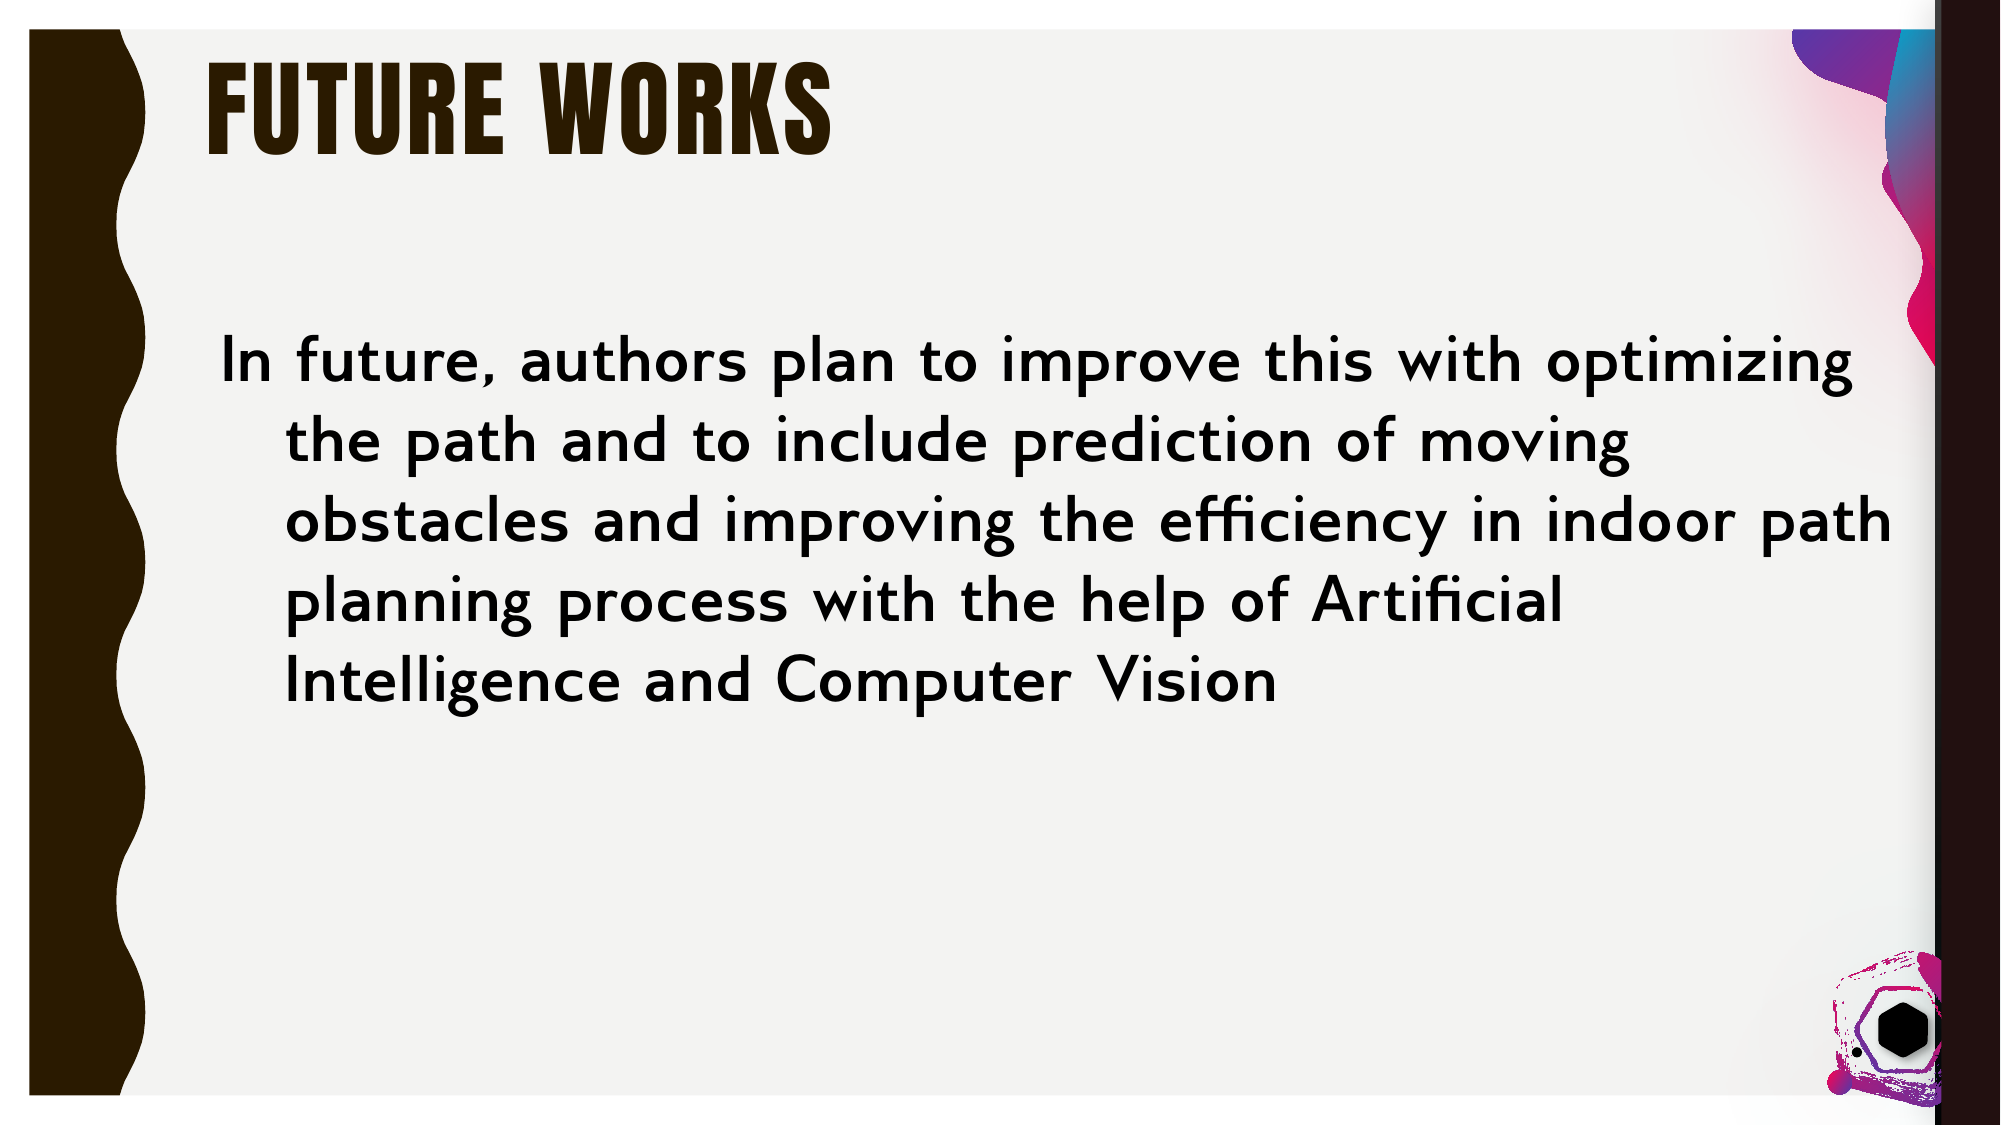

# Future works
In future, authors plan to improve this with optimizing the path and to include prediction of moving obstacles and improving the efficiency in indoor path planning process with the help of Artificial Intelligence and Computer Vision
16